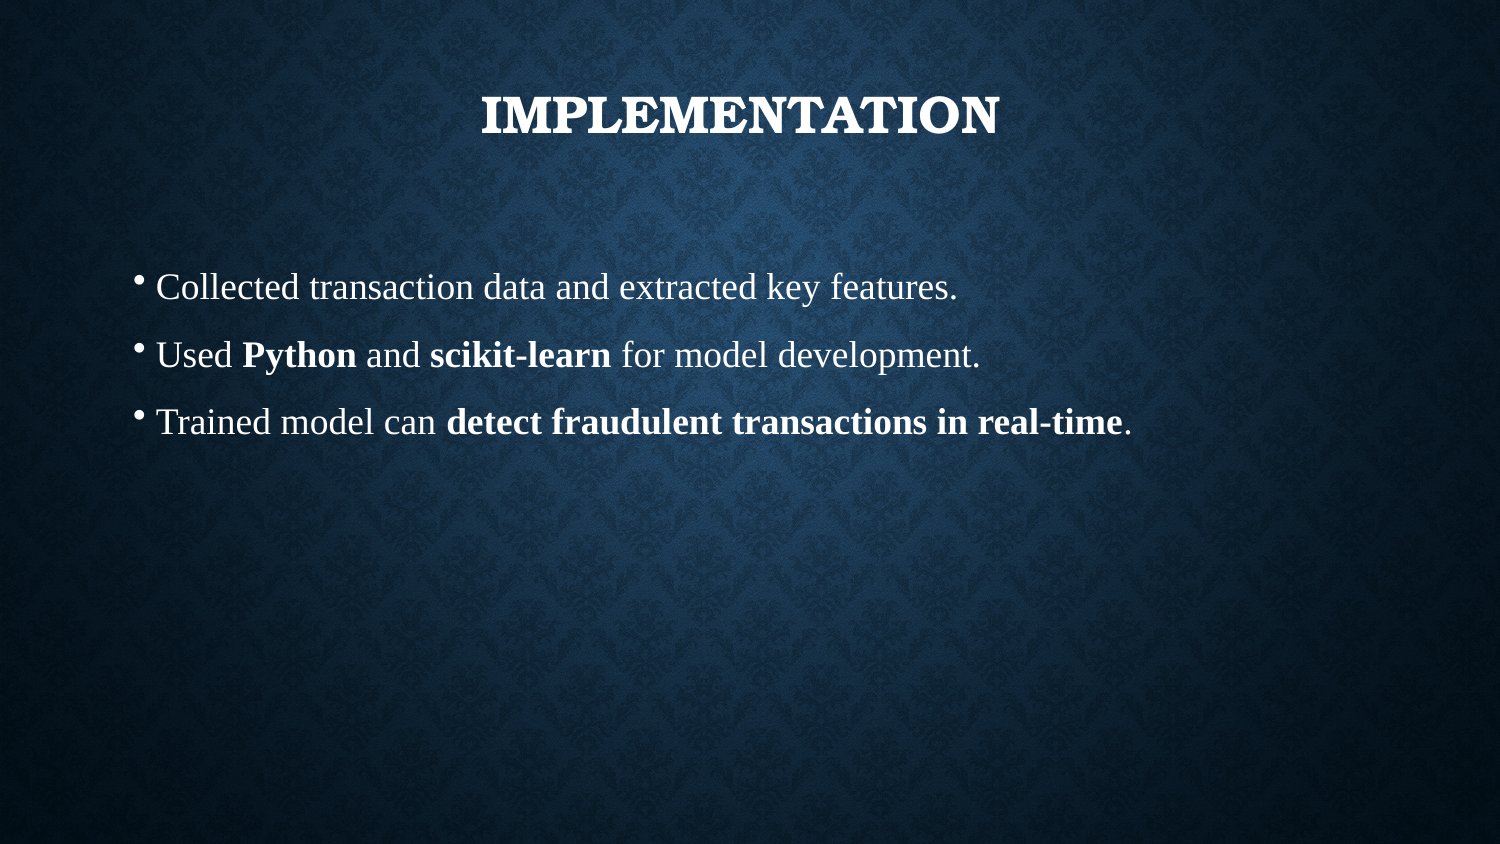

# Implementation
 Collected transaction data and extracted key features.
 Used Python and scikit-learn for model development.
 Trained model can detect fraudulent transactions in real-time.